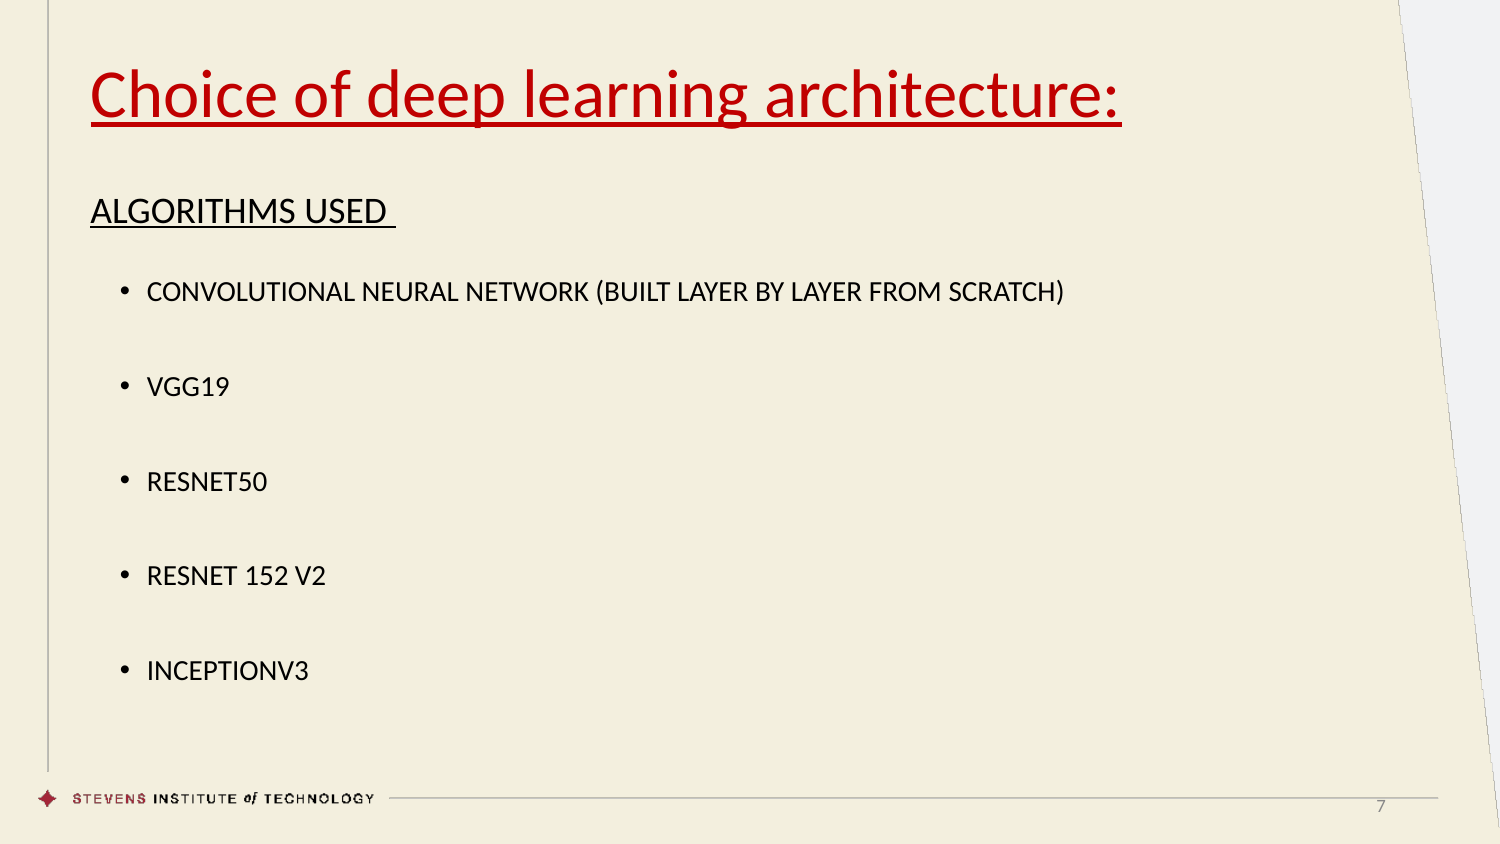

# Choice of deep learning architecture:
ALGORITHMS USED
CONVOLUTIONAL NEURAL NETWORK (BUILT LAYER BY LAYER FROM SCRATCH)

VGG19

RESNET50

RESNET 152 V2

INCEPTIONV3

7